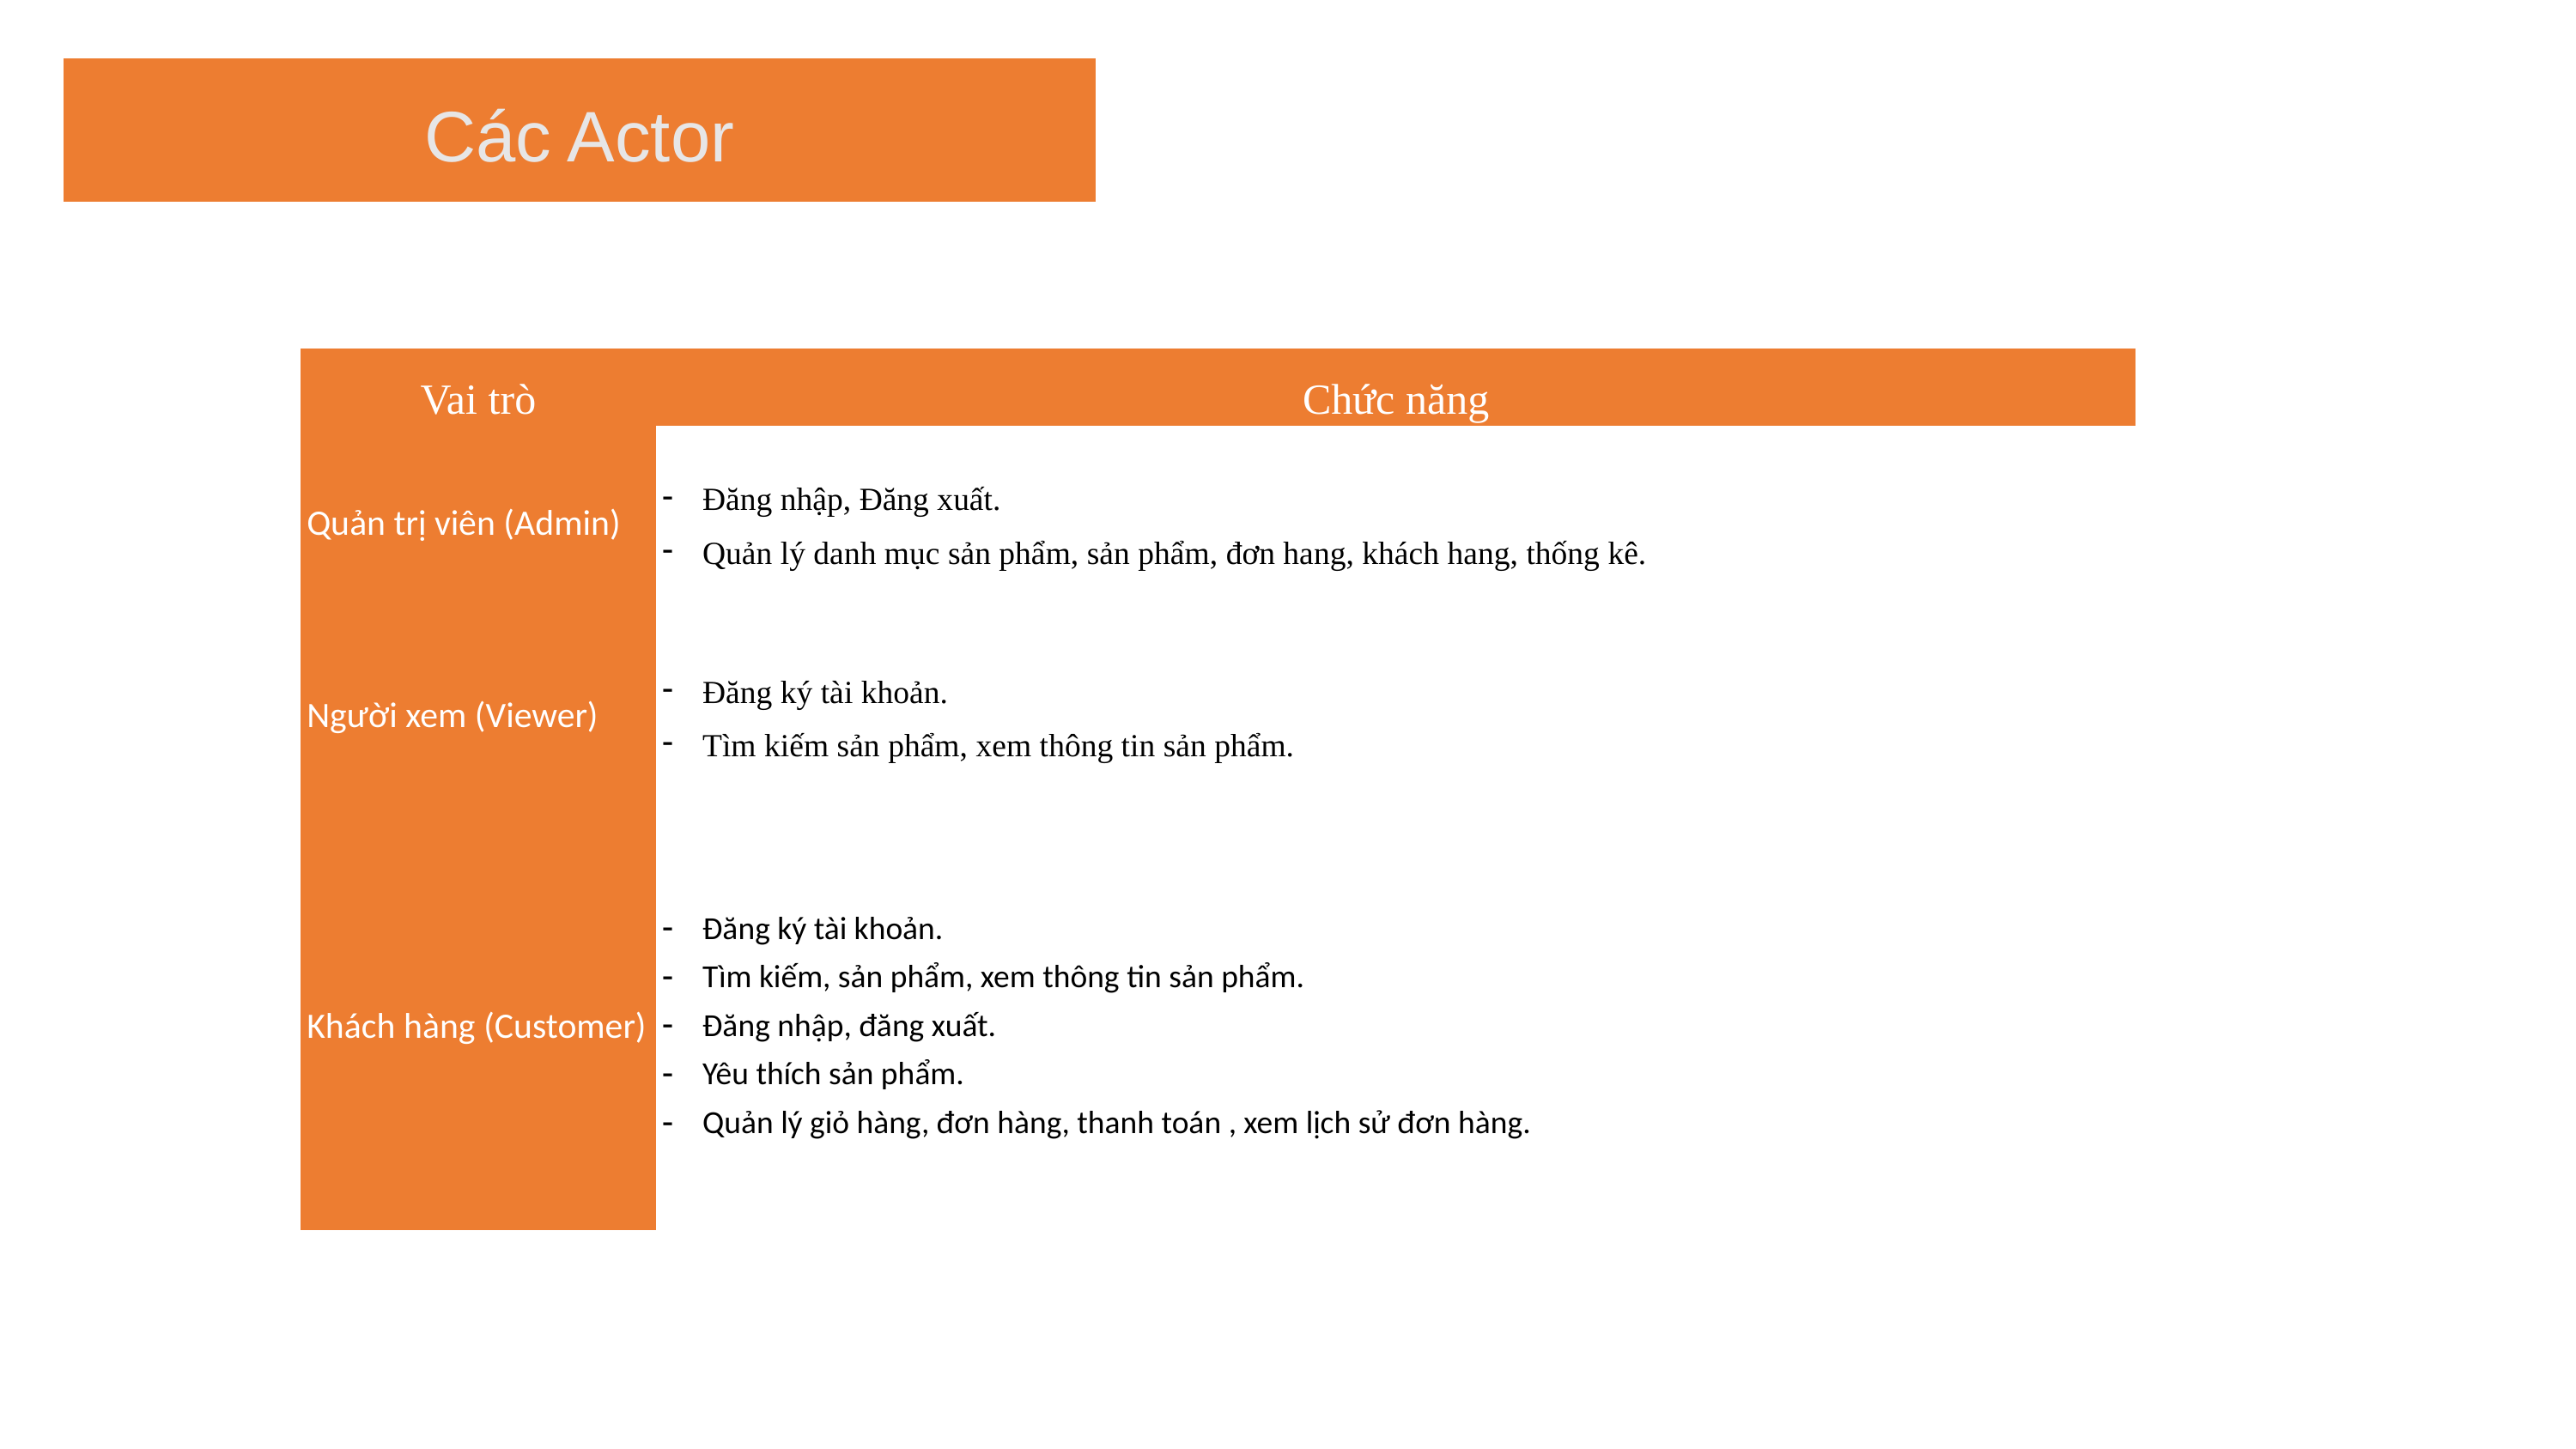

Các Actor
| Vai trò | Chức năng |
| --- | --- |
| Quản trị viên (Admin) | Đăng nhập, Đăng xuất. Quản lý danh mục sản phẩm, sản phẩm, đơn hang, khách hang, thống kê. |
| Người xem (Viewer) | Đăng ký tài khoản. Tìm kiếm sản phẩm, xem thông tin sản phẩm. |
| Khách hàng (Customer) | Đăng ký tài khoản. Tìm kiếm, sản phẩm, xem thông tin sản phẩm. Đăng nhập, đăng xuất. Yêu thích sản phẩm. Quản lý giỏ hàng, đơn hàng, thanh toán , xem lịch sử đơn hàng. |